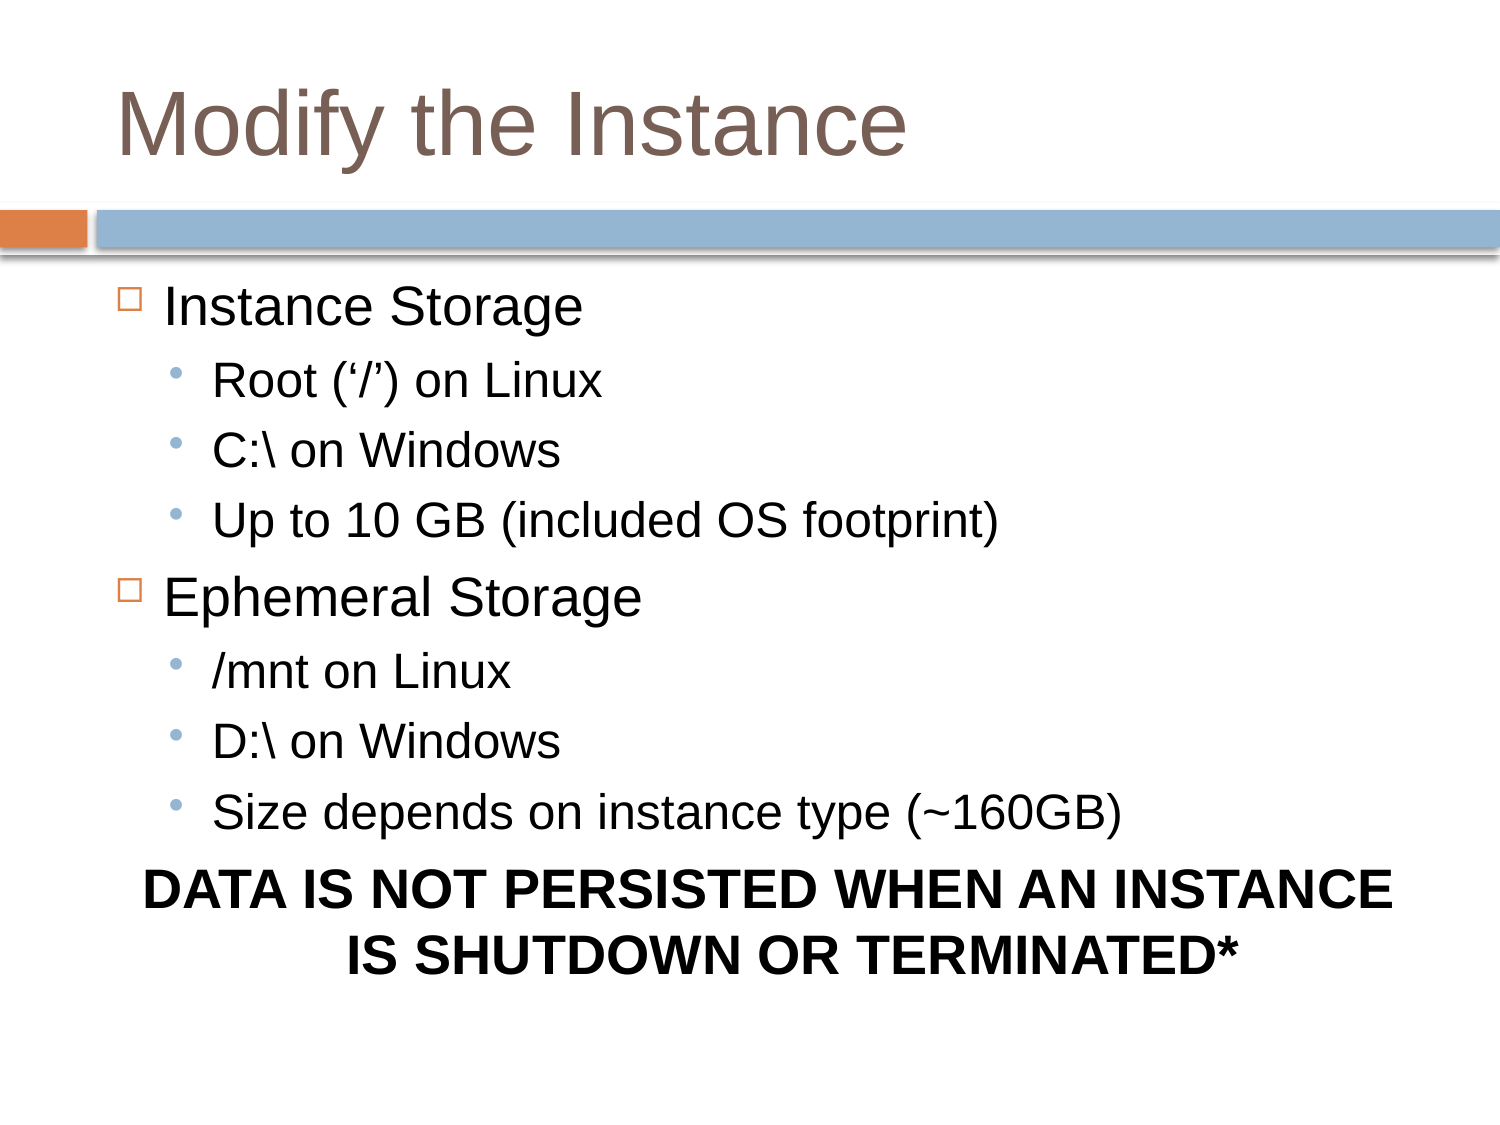

# Modify the Instance
Instance Storage
Root (‘/’) on Linux
C:\ on Windows
Up to 10 GB (included OS footprint)
Ephemeral Storage
/mnt on Linux
D:\ on Windows
Size depends on instance type (~160GB)
DATA IS NOT PERSISTED WHEN AN INSTANCE IS SHUTDOWN OR TERMINATED*